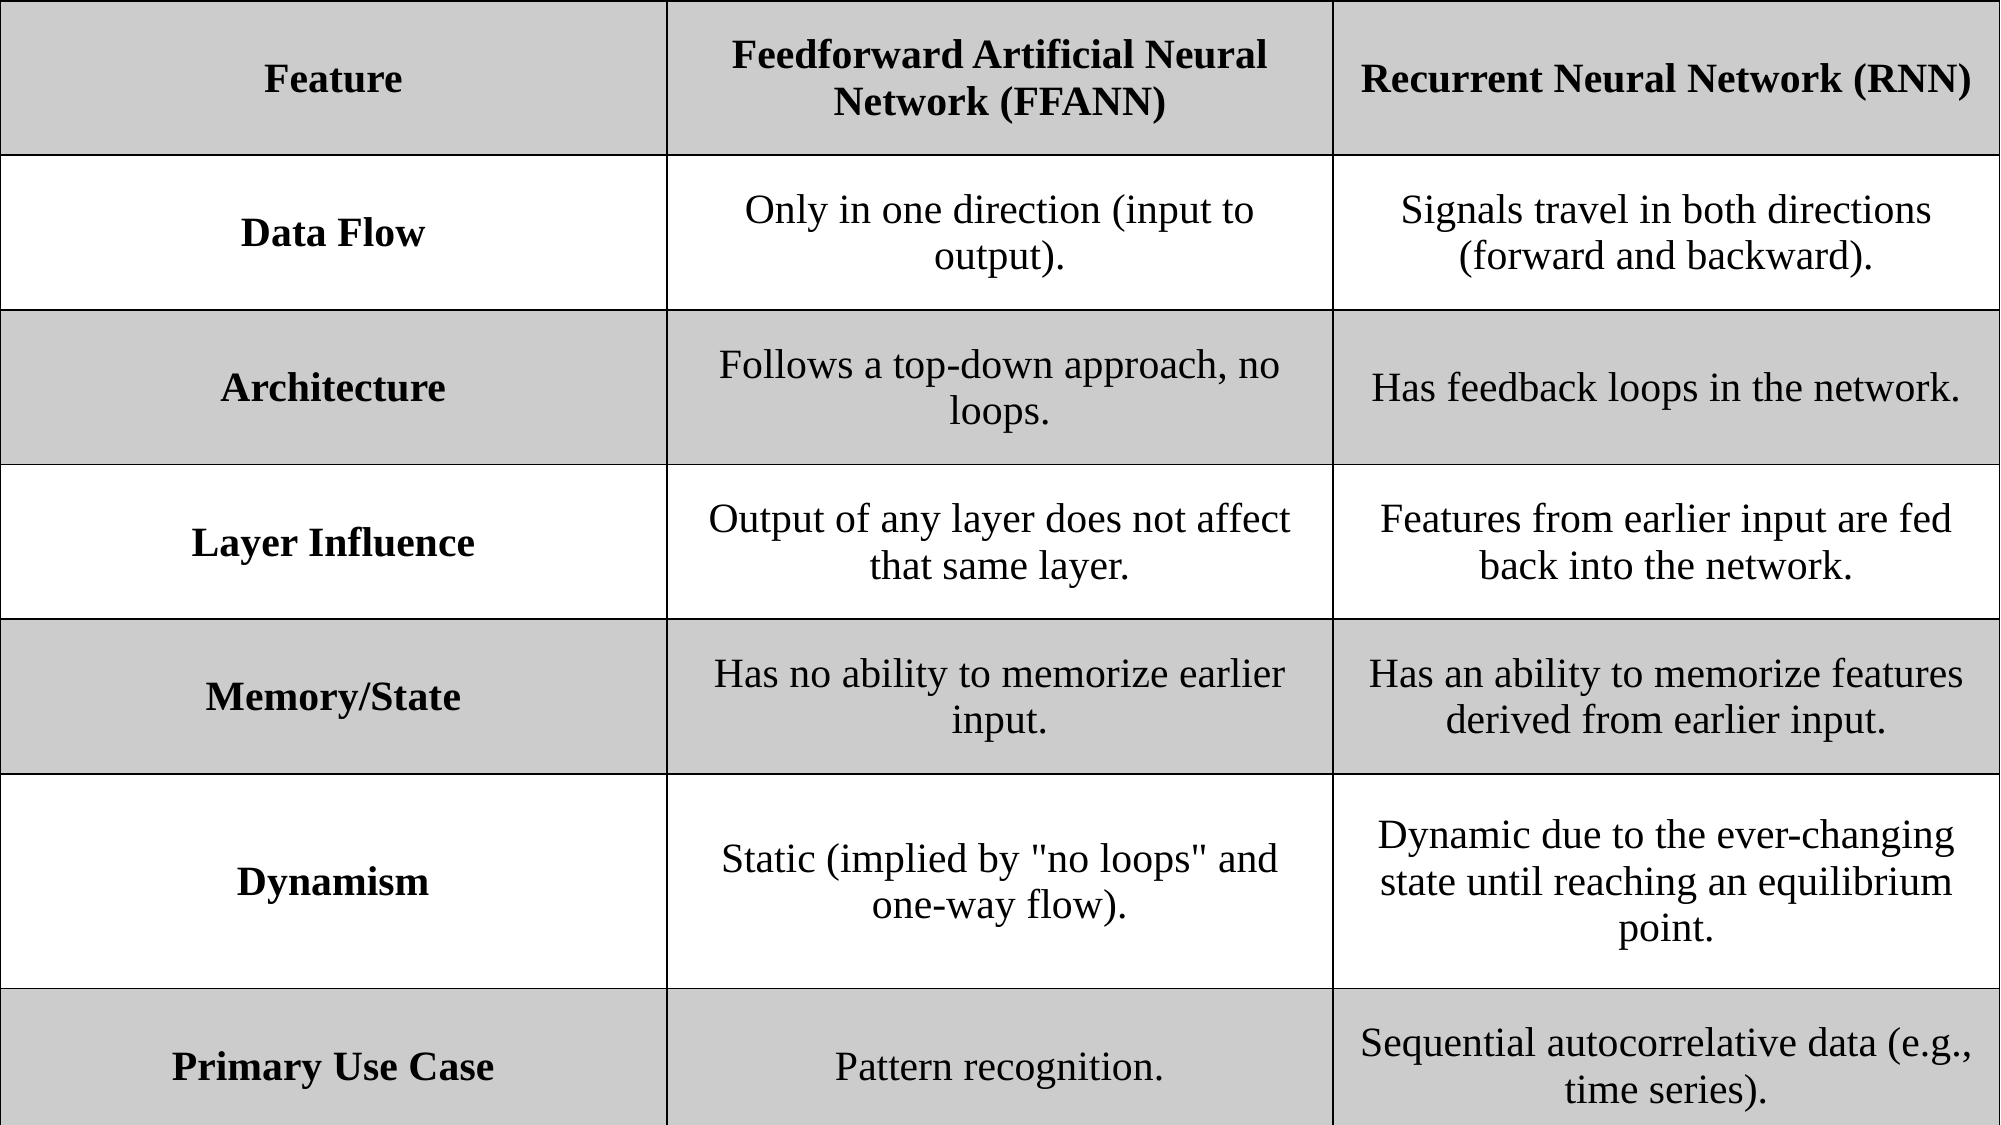

| Feature | Feedforward Artificial Neural Network (FFANN) | Recurrent Neural Network (RNN) |
| --- | --- | --- |
| Data Flow | Only in one direction (input to output). | Signals travel in both directions (forward and backward). |
| Architecture | Follows a top-down approach, no loops. | Has feedback loops in the network. |
| Layer Influence | Output of any layer does not affect that same layer. | Features from earlier input are fed back into the network. |
| Memory/State | Has no ability to memorize earlier input. | Has an ability to memorize features derived from earlier input. |
| Dynamism | Static (implied by "no loops" and one-way flow). | Dynamic due to the ever-changing state until reaching an equilibrium point. |
| Primary Use Case | Pattern recognition. | Sequential autocorrelative data (e.g., time series). |